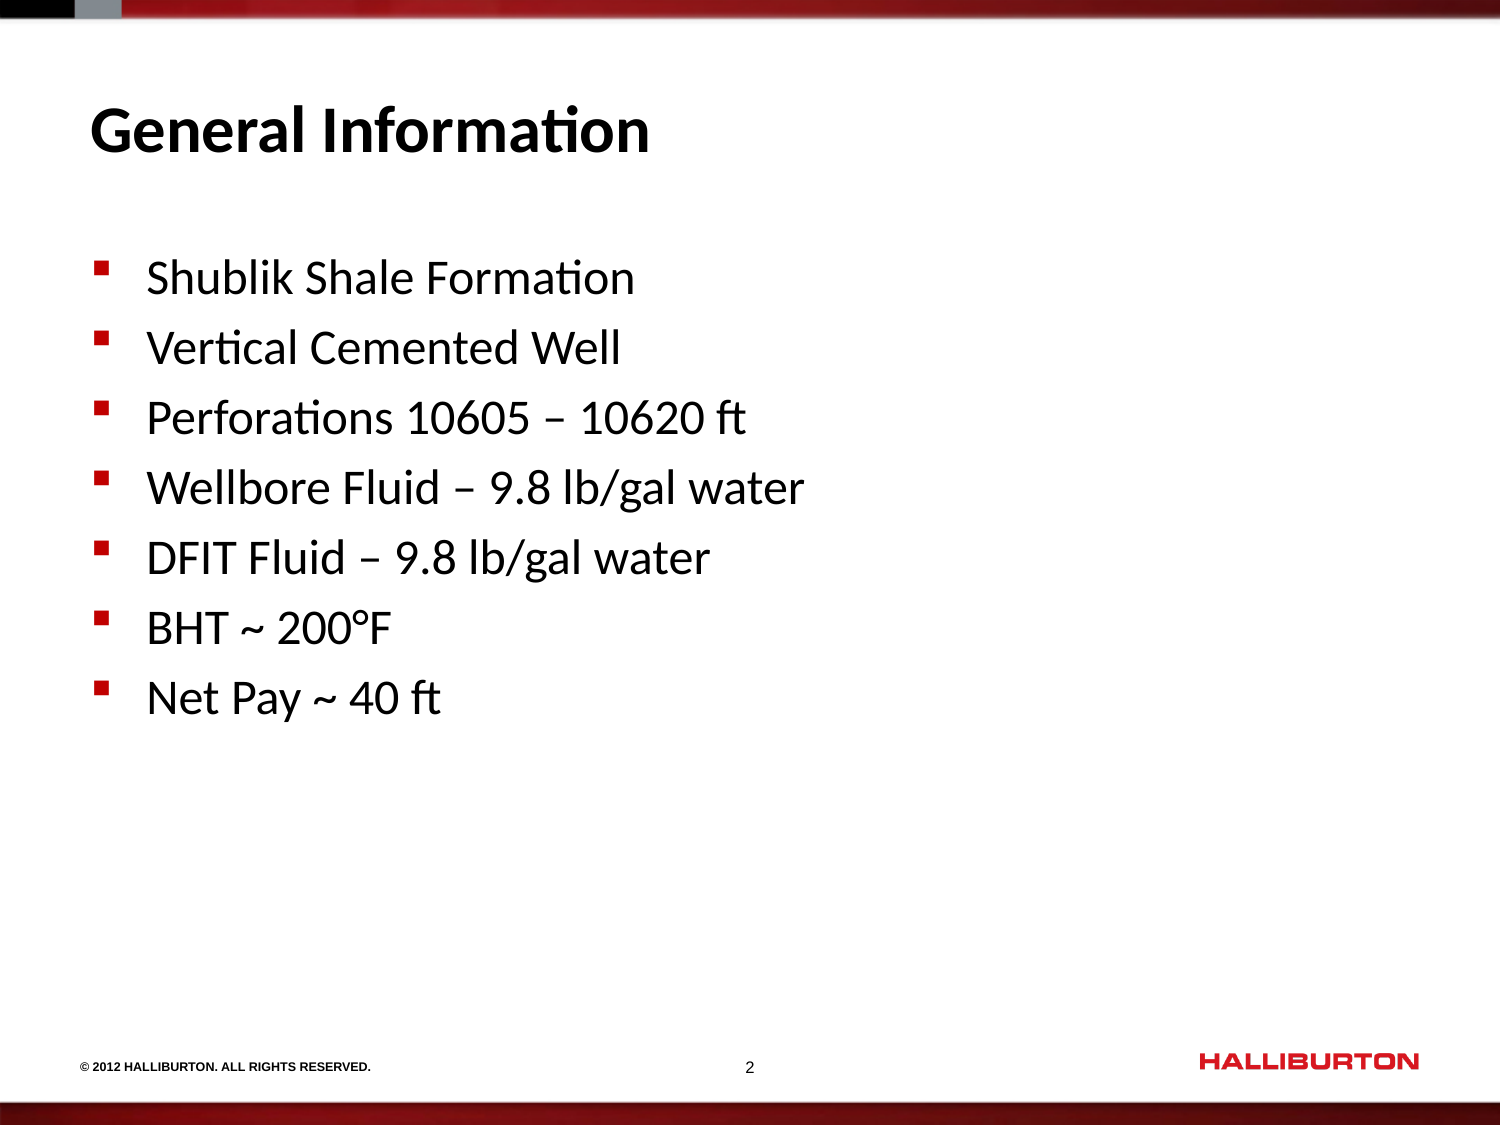

# General Information
Shublik Shale Formation
Vertical Cemented Well
Perforations 10605 – 10620 ft
Wellbore Fluid – 9.8 lb/gal water
DFIT Fluid – 9.8 lb/gal water
BHT ~ 200°F
Net Pay ~ 40 ft